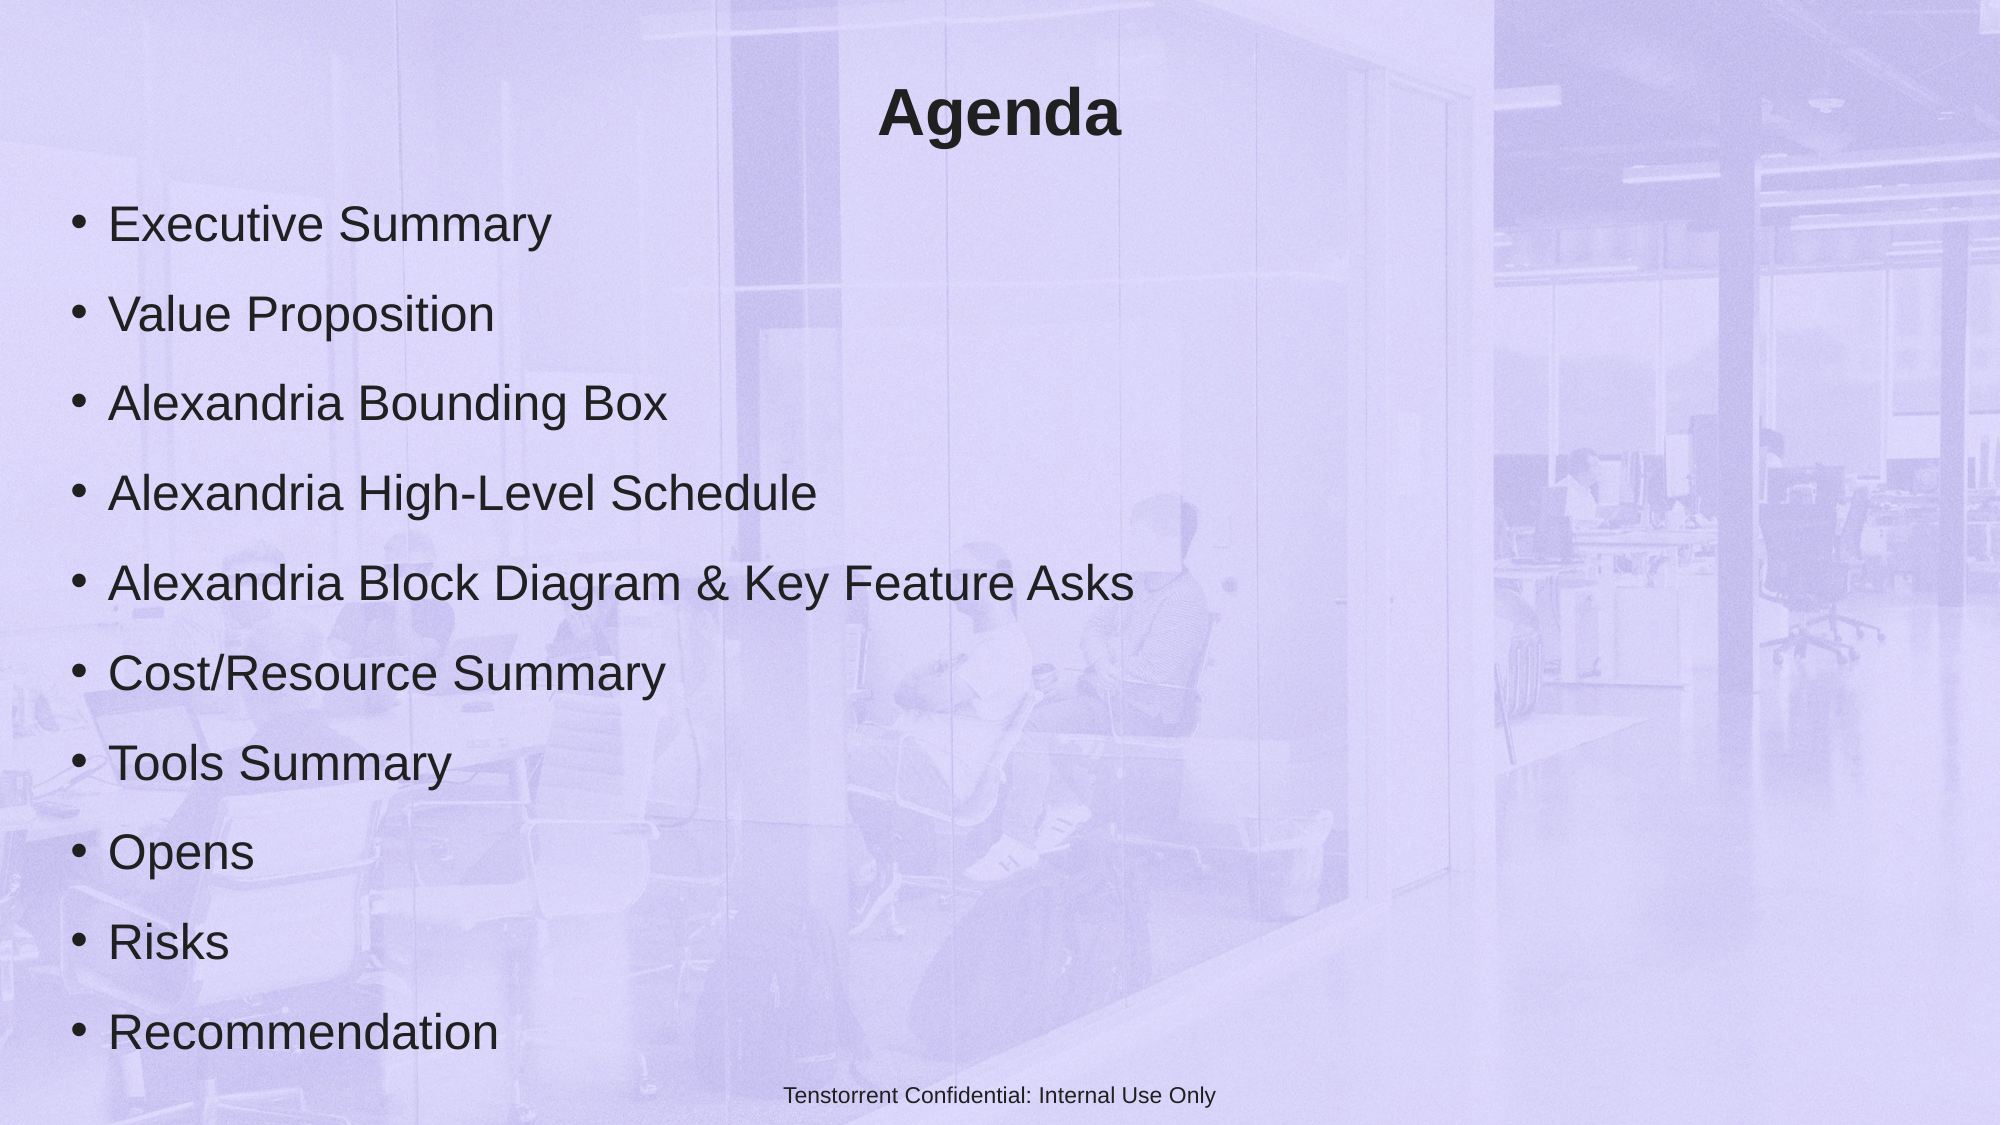

# Agenda
Executive Summary
Value Proposition
Alexandria Bounding Box
Alexandria High-Level Schedule
Alexandria Block Diagram & Key Feature Asks
Cost/Resource Summary
Tools Summary
Opens
Risks
Recommendation